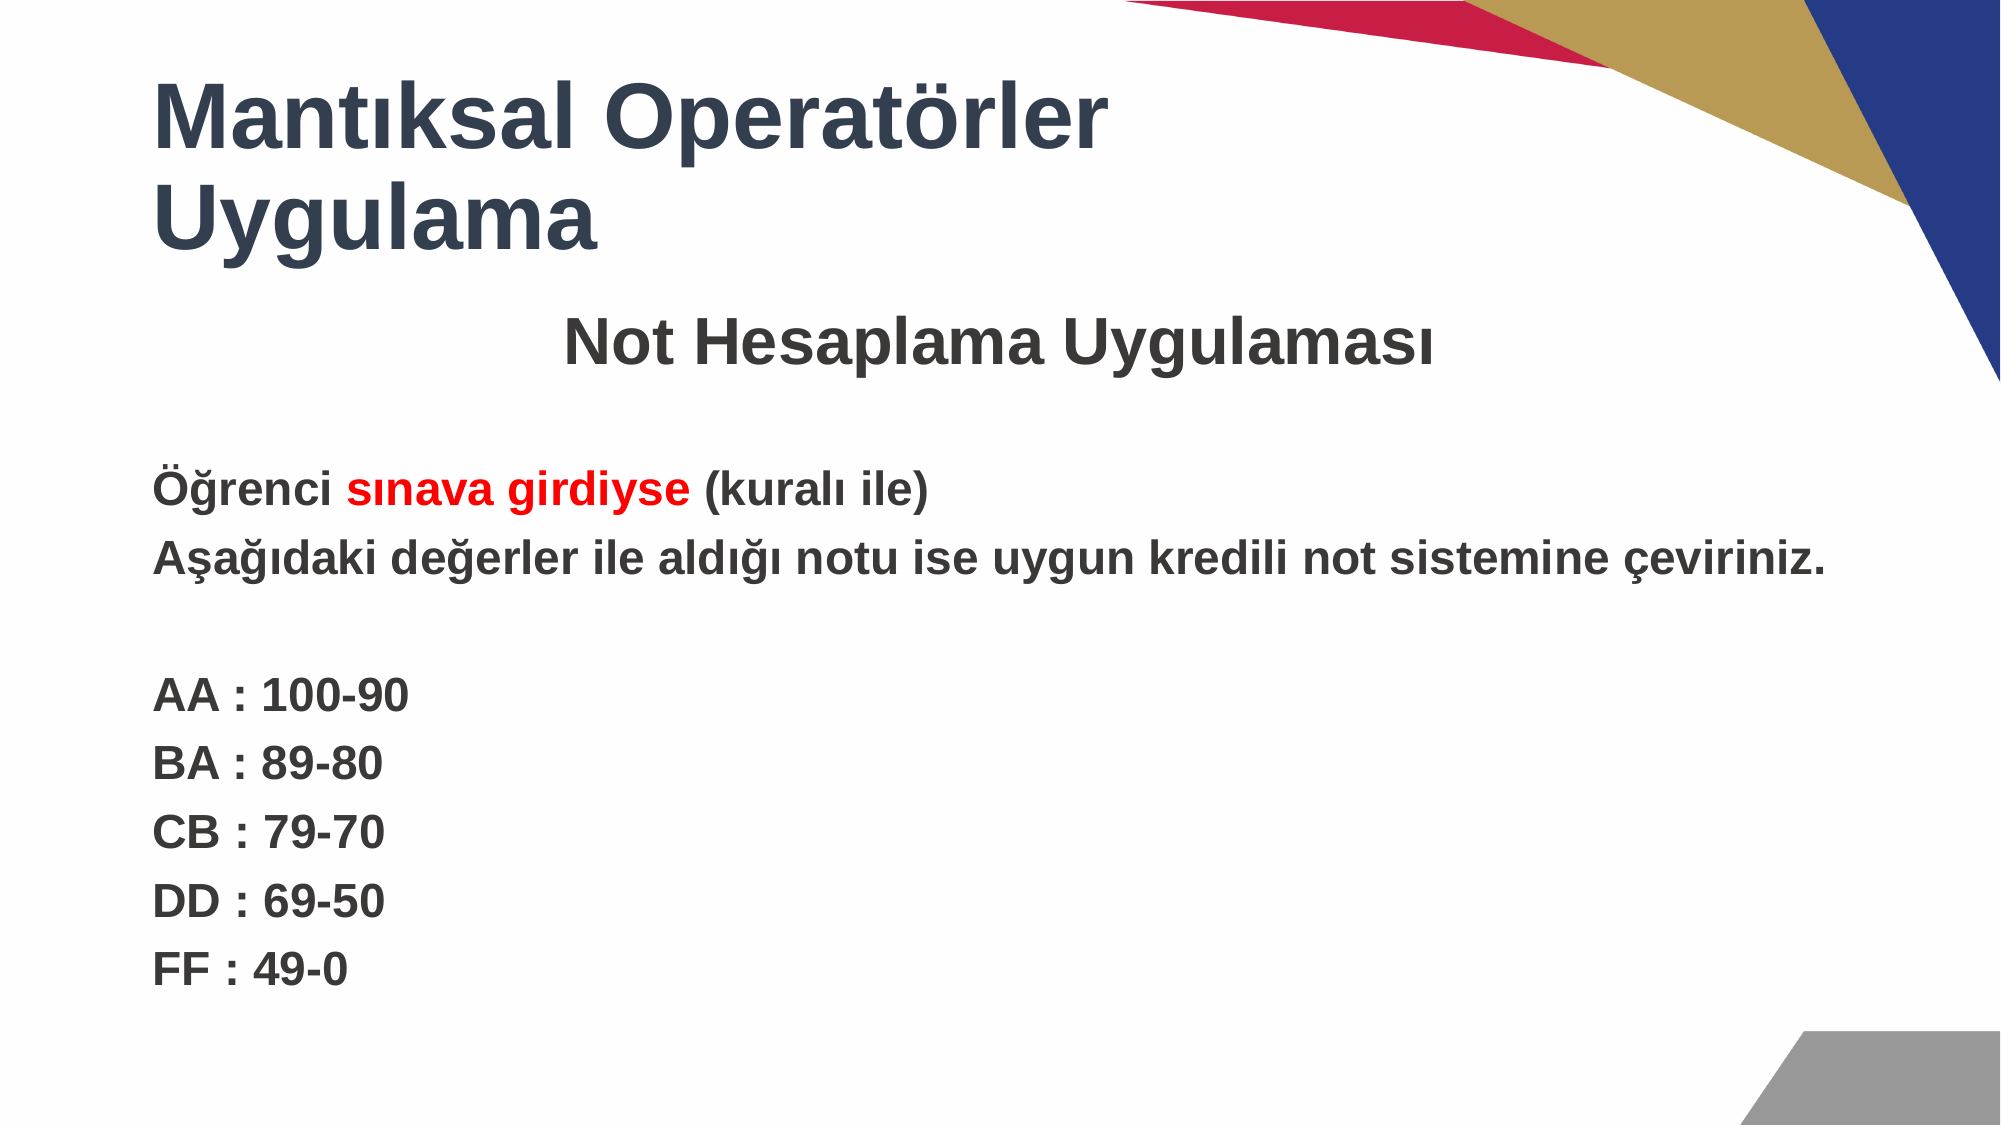

# Mantıksal Operatörler Uygulama
Not Hesaplama Uygulaması

Öğrenci sınava girdiyse (kuralı ile)
Aşağıdaki değerler ile aldığı notu ise uygun kredili not sistemine çeviriniz.

AA : 100-90
BA : 89-80
CB : 79-70
DD : 69-50
FF : 49-0